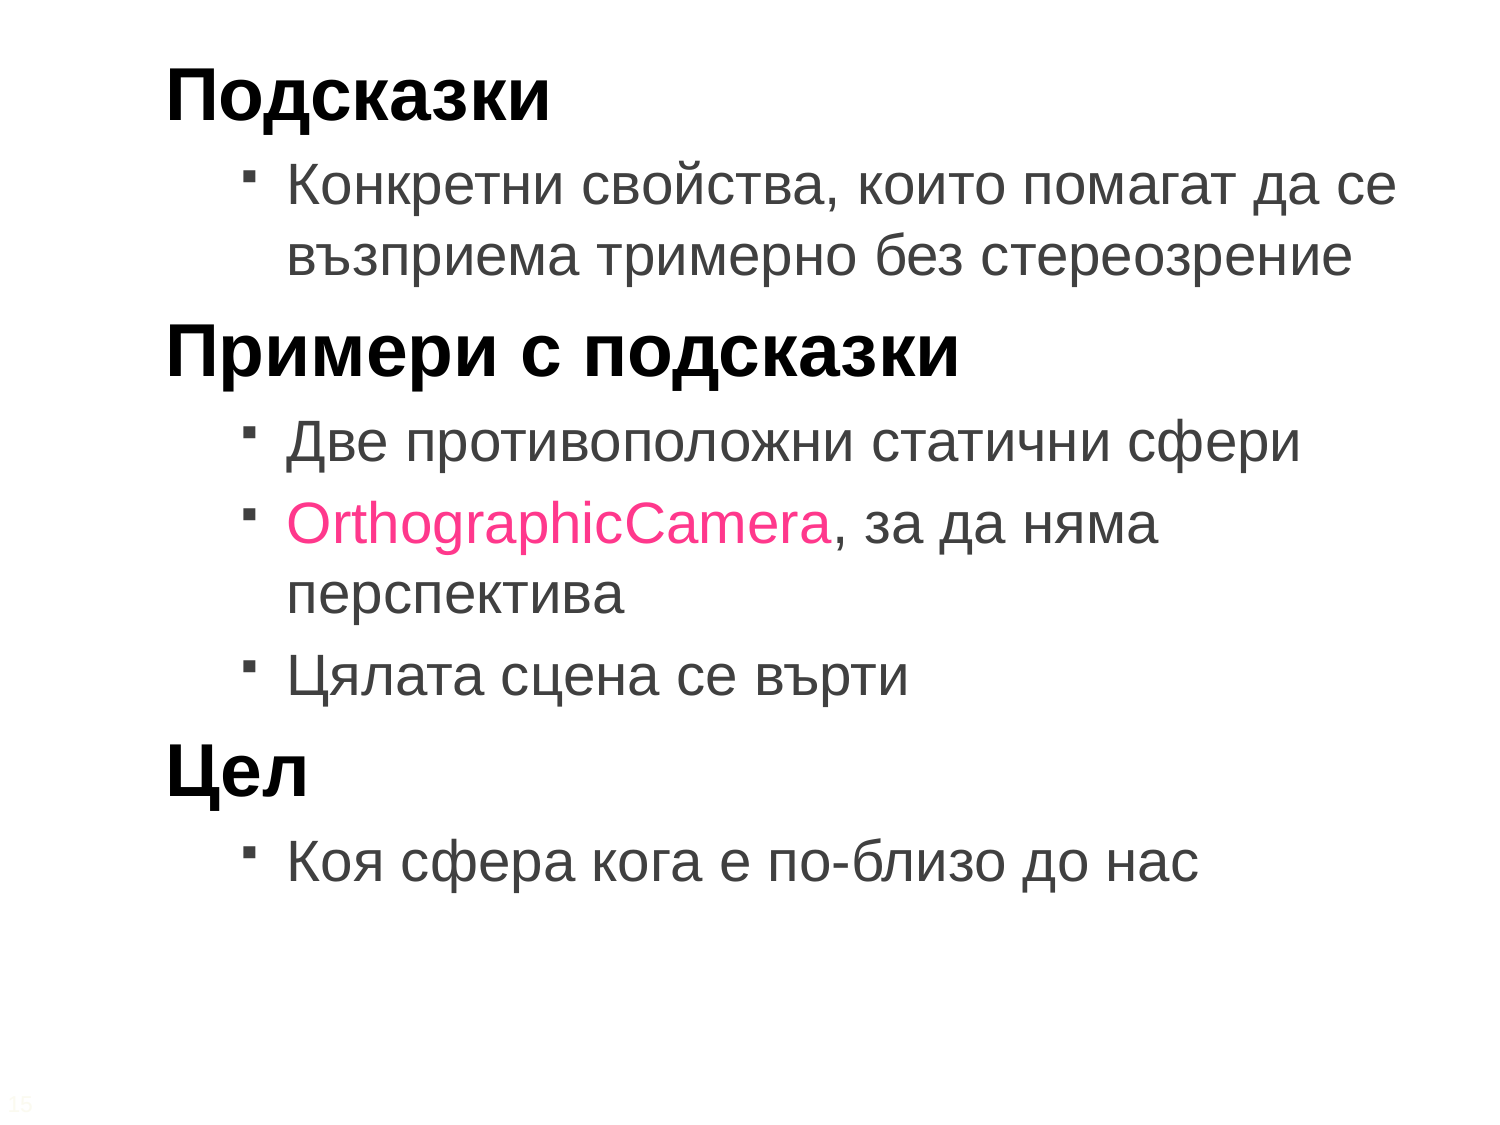

Подсказки
Конкретни свойства, които помагат да се възприема тримерно без стереозрение
Примери с подсказки
Две противоположни статични сфери
OrthographicCamera, за да няма перспектива
Цялата сцена се върти
Цел
Коя сфера кога е по-близо до нас